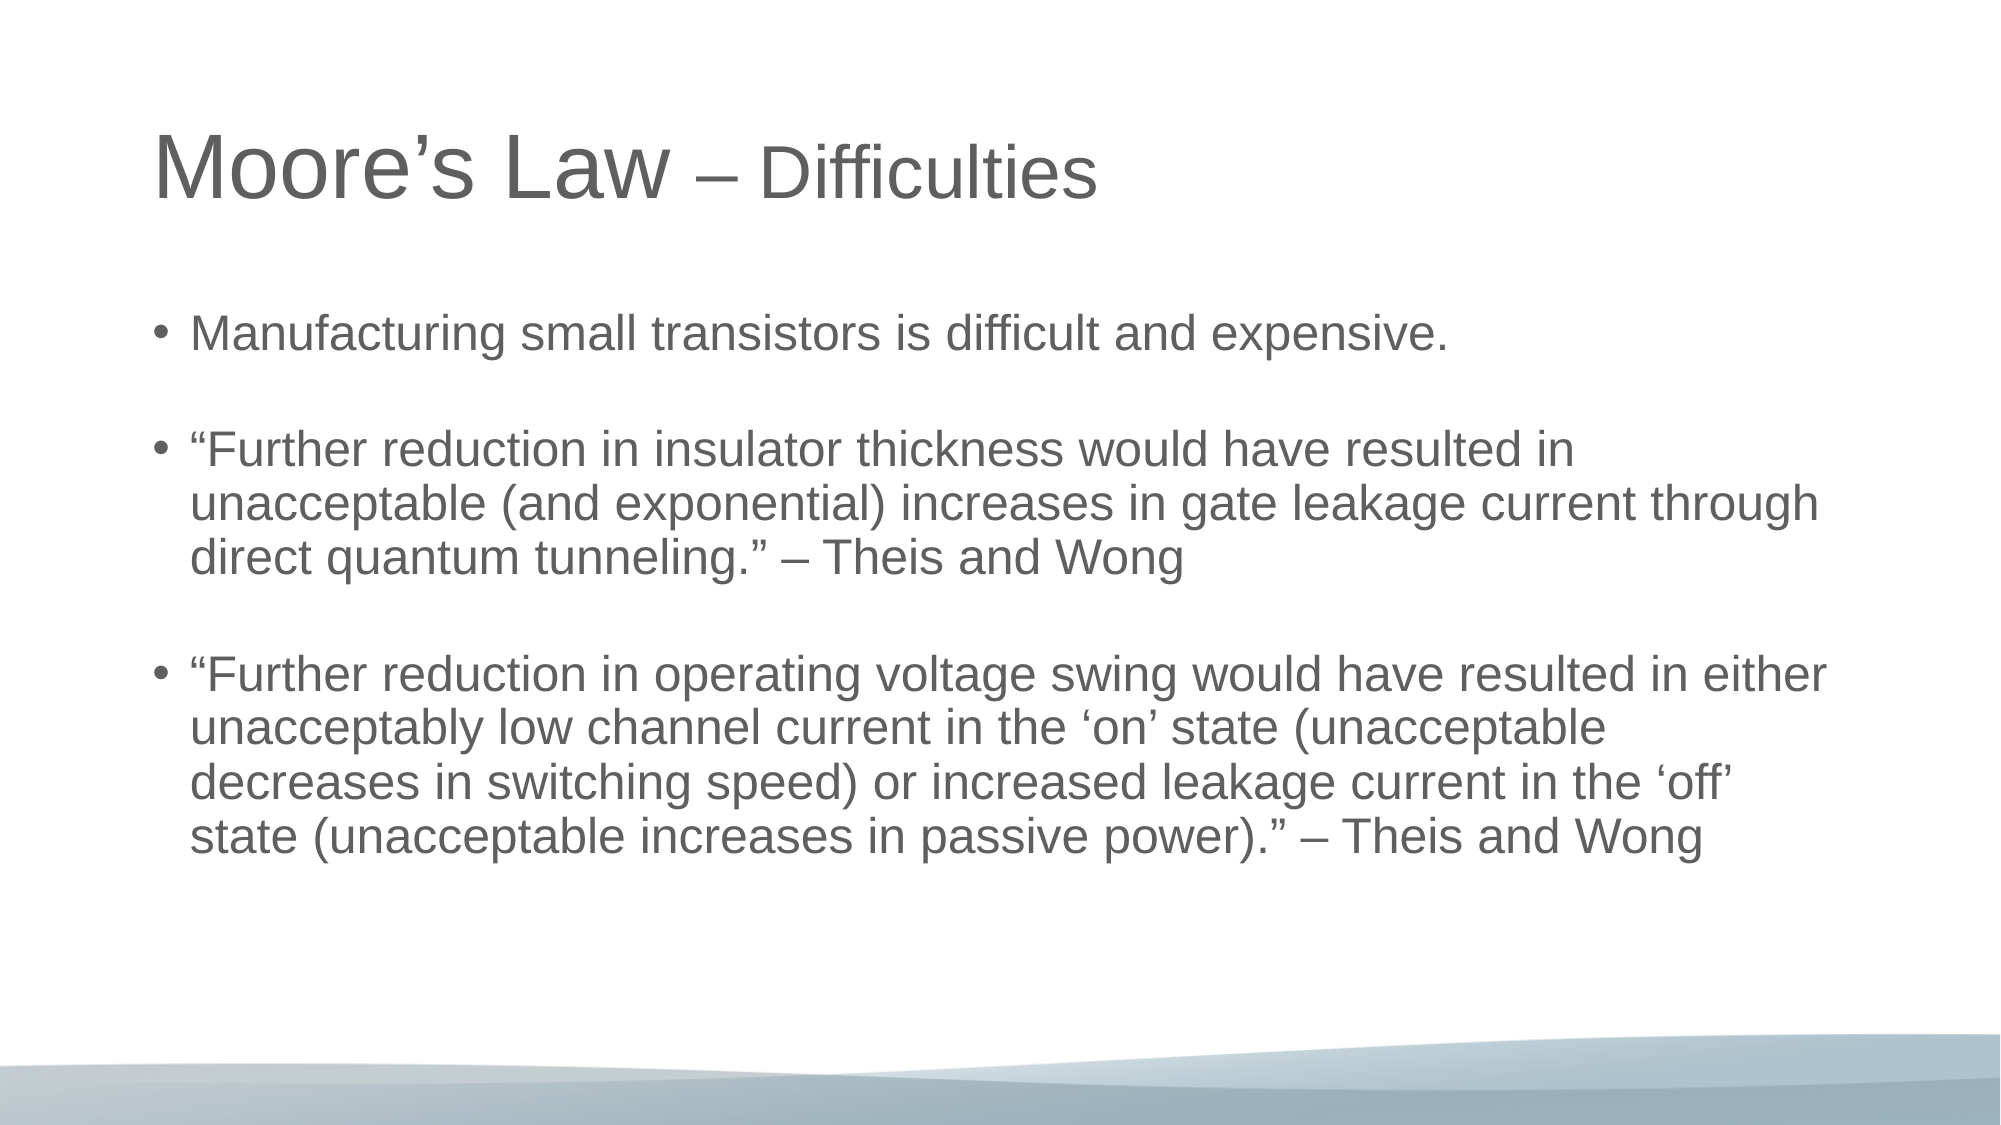

# Moore’s Law – Difficulties
Manufacturing small transistors is difficult and expensive.
“Further reduction in insulator thickness would have resulted in unacceptable (and exponential) increases in gate leakage current through direct quantum tunneling.” – Theis and Wong
“Further reduction in operating voltage swing would have resulted in either unacceptably low channel current in the ‘on’ state (unacceptable decreases in switching speed) or increased leakage current in the ‘off’ state (unacceptable increases in passive power).” – Theis and Wong